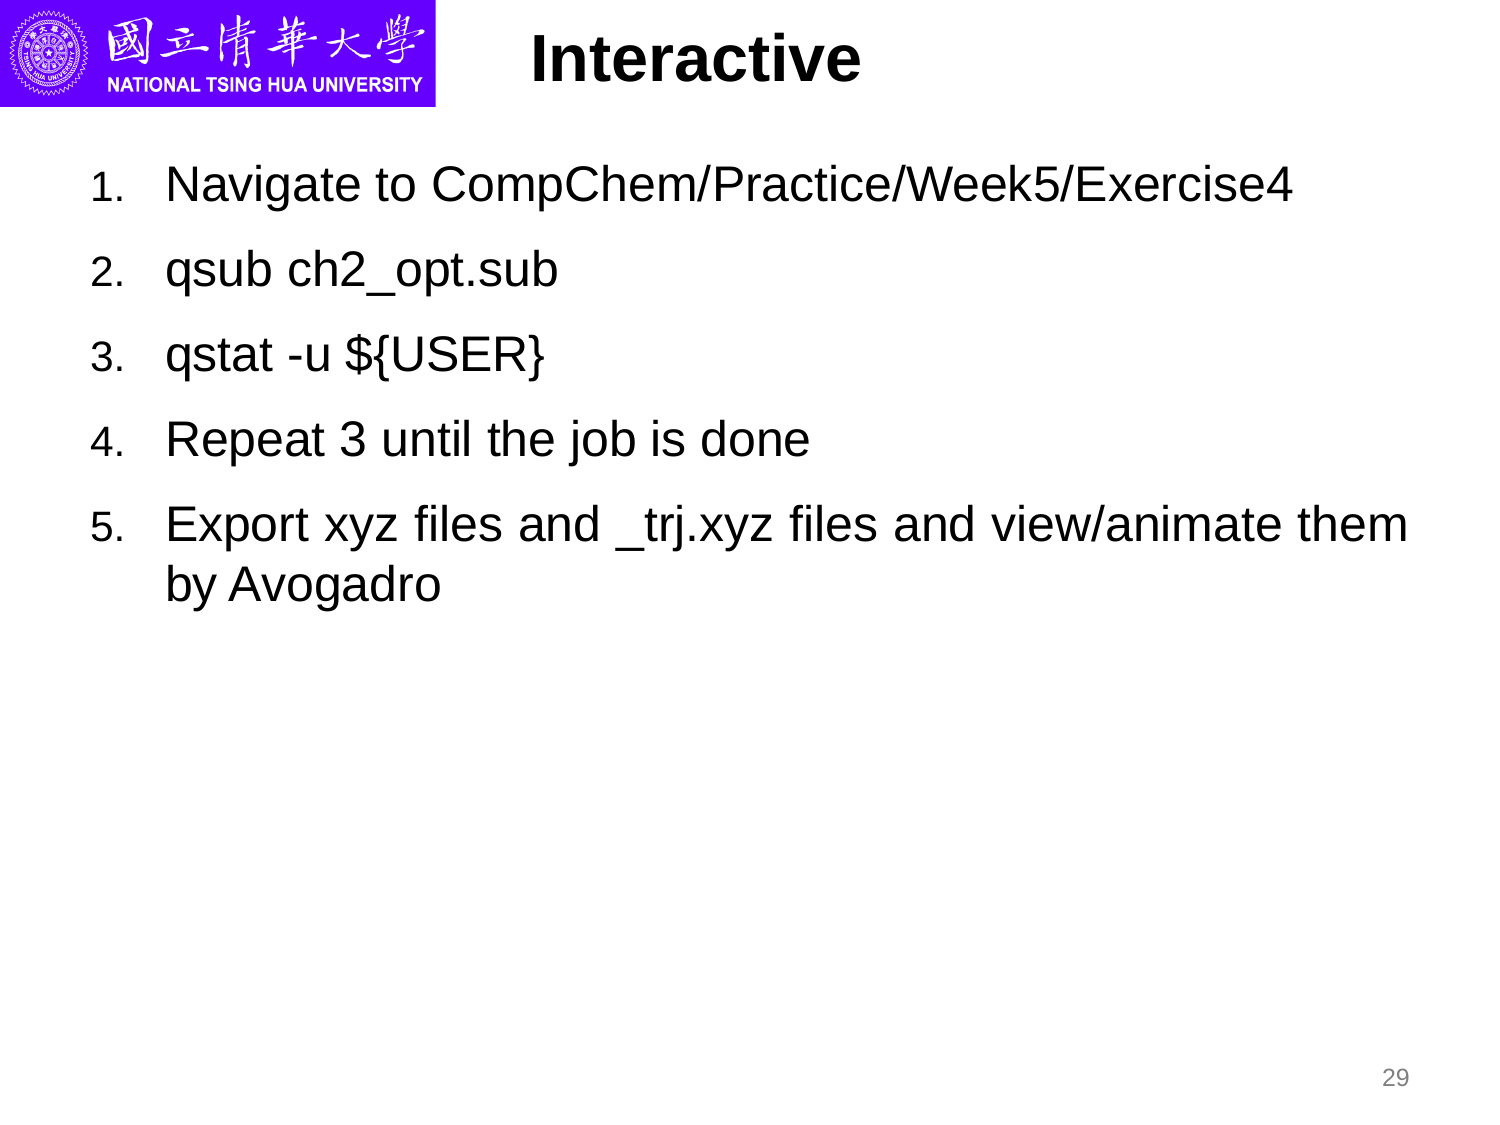

# Interactive
Navigate to CompChem/Practice/Week5/Exercise4
qsub ch2_opt.sub
qstat -u ${USER}
Repeat 3 until the job is done
Export xyz files and _trj.xyz files and view/animate them by Avogadro

29